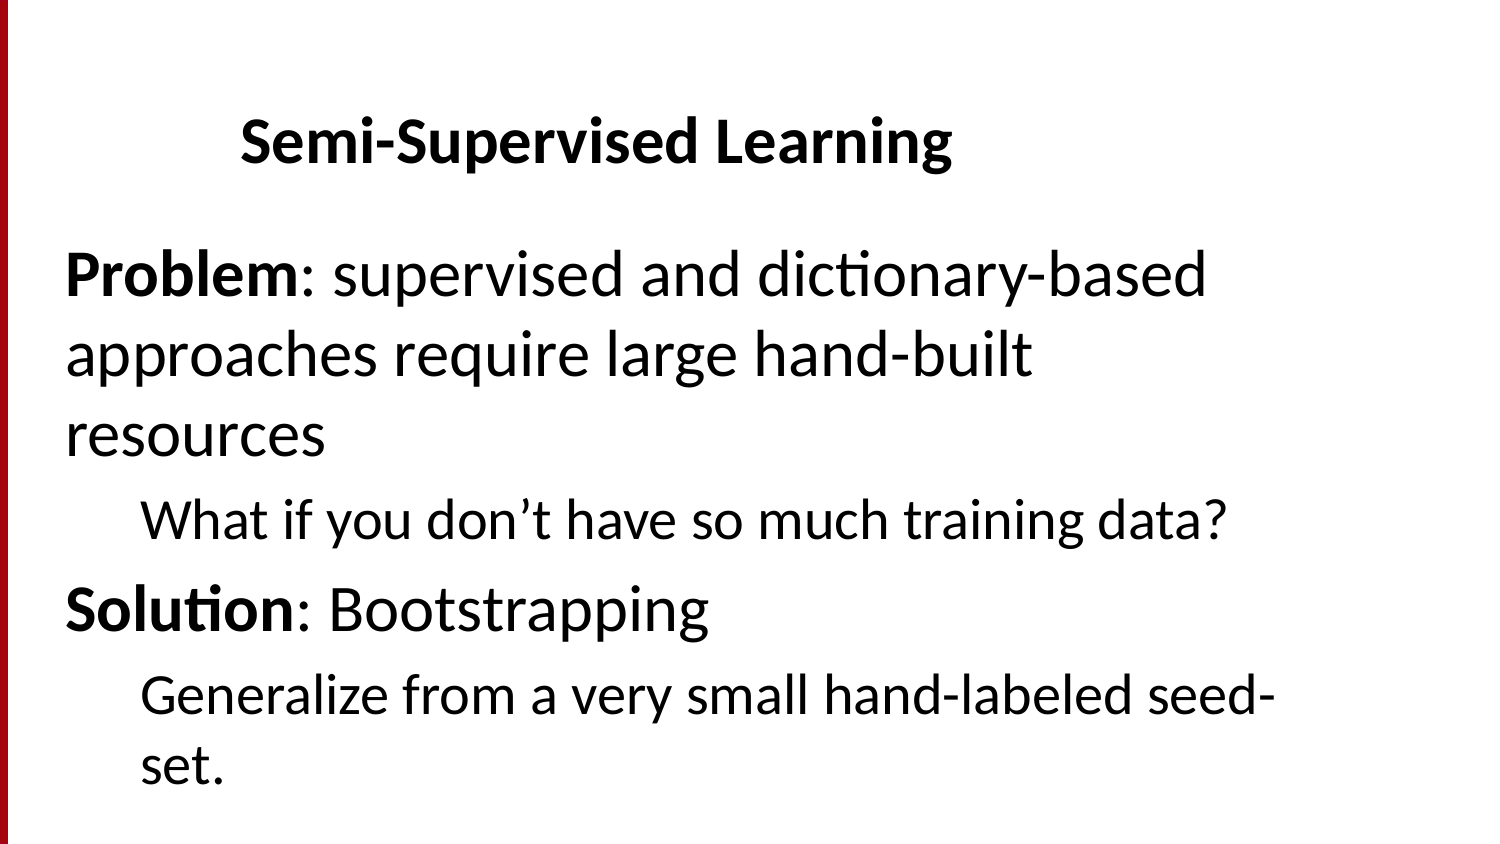

# Semi-Supervised Learning
Problem: supervised and dictionary-based approaches require large hand-built resources
What if you don’t have so much training data?
Solution: Bootstrapping
Generalize from a very small hand-labeled seed-set.